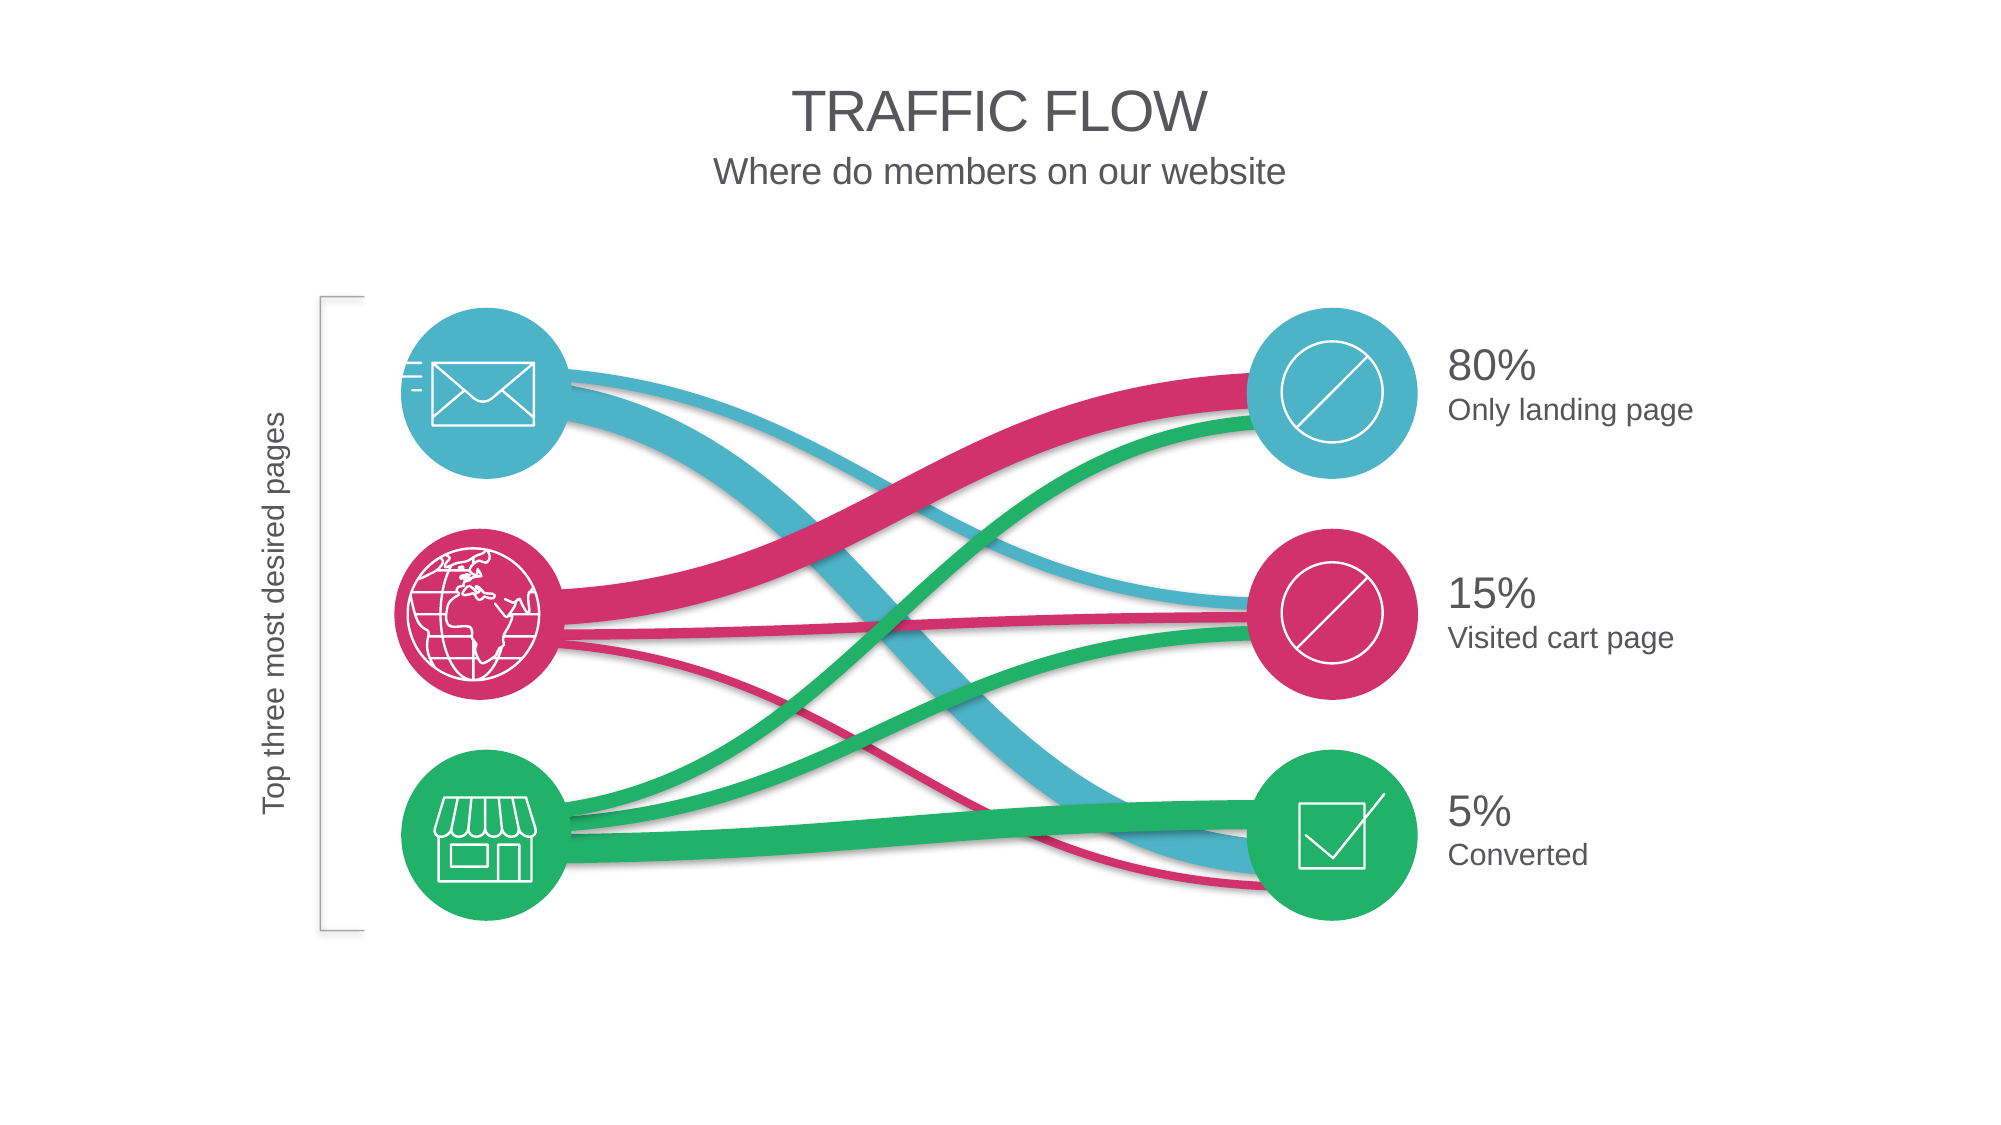

# TRAFFIC FLOW
Where do members on our website

80%
Only landing page

15%
Visited cart page

Top three most desired pages

5%
Converted